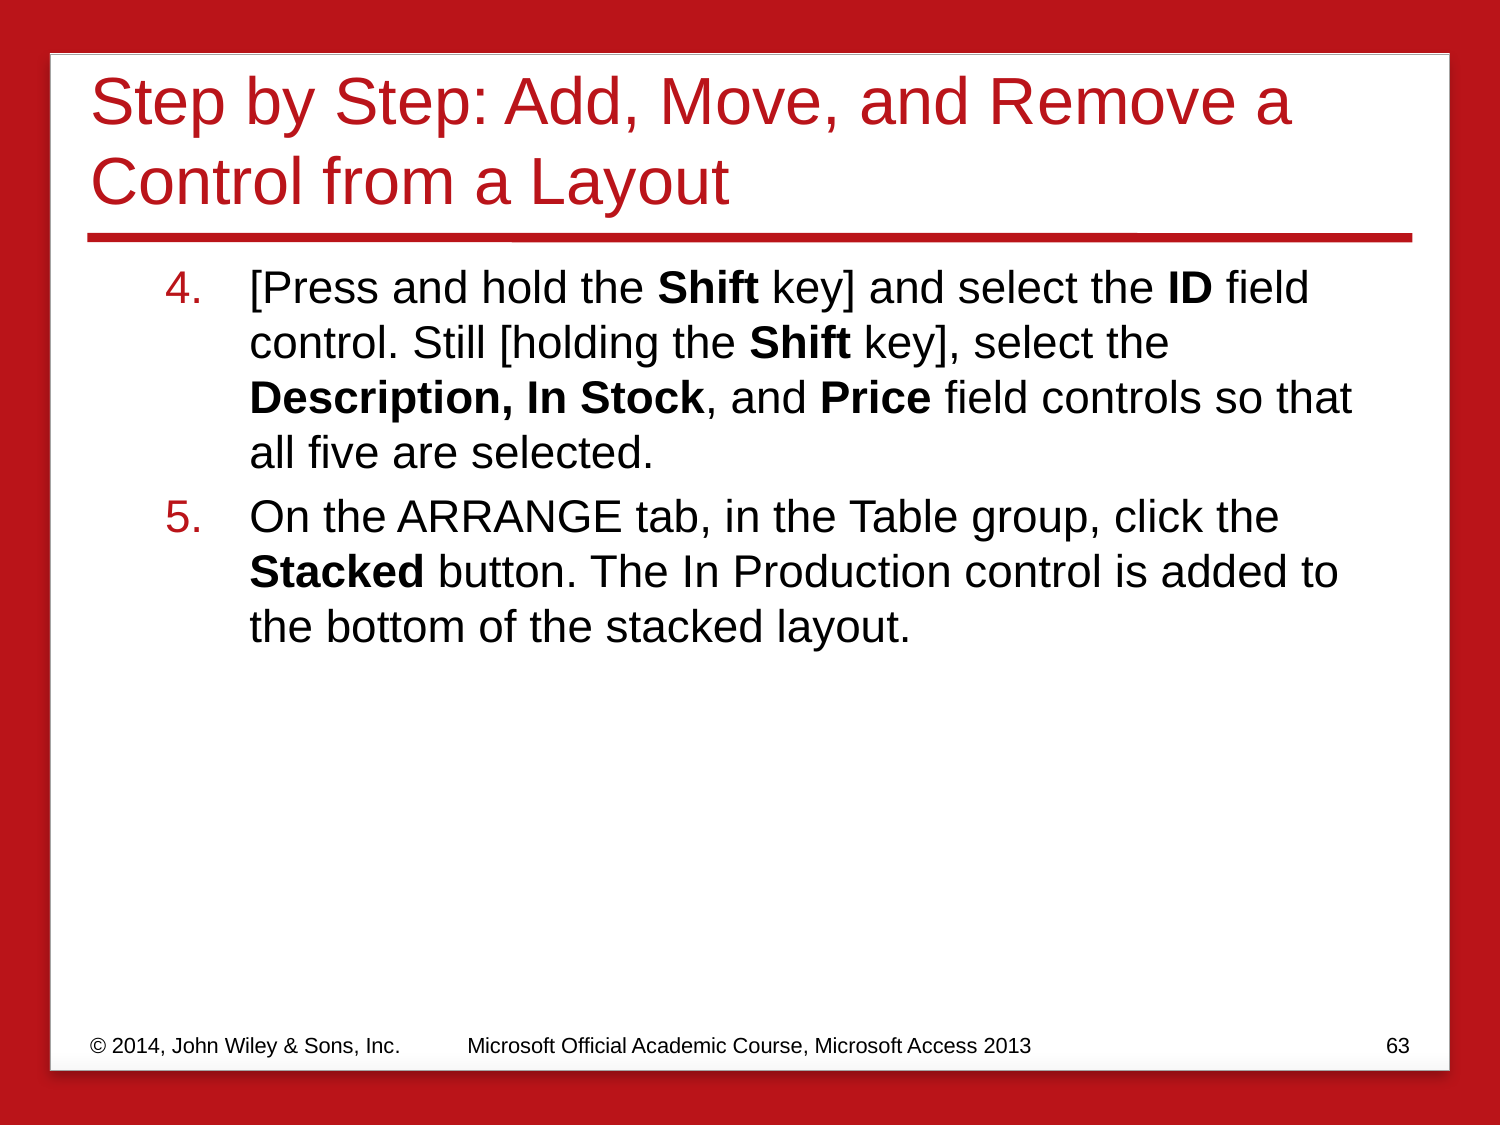

# Step by Step: Add, Move, and Remove a Control from a Layout
[Press and hold the Shift key] and select the ID field control. Still [holding the Shift key], select the Description, In Stock, and Price field controls so that all five are selected.
On the ARRANGE tab, in the Table group, click the Stacked button. The In Production control is added to the bottom of the stacked layout.
© 2014, John Wiley & Sons, Inc.
Microsoft Official Academic Course, Microsoft Access 2013
63